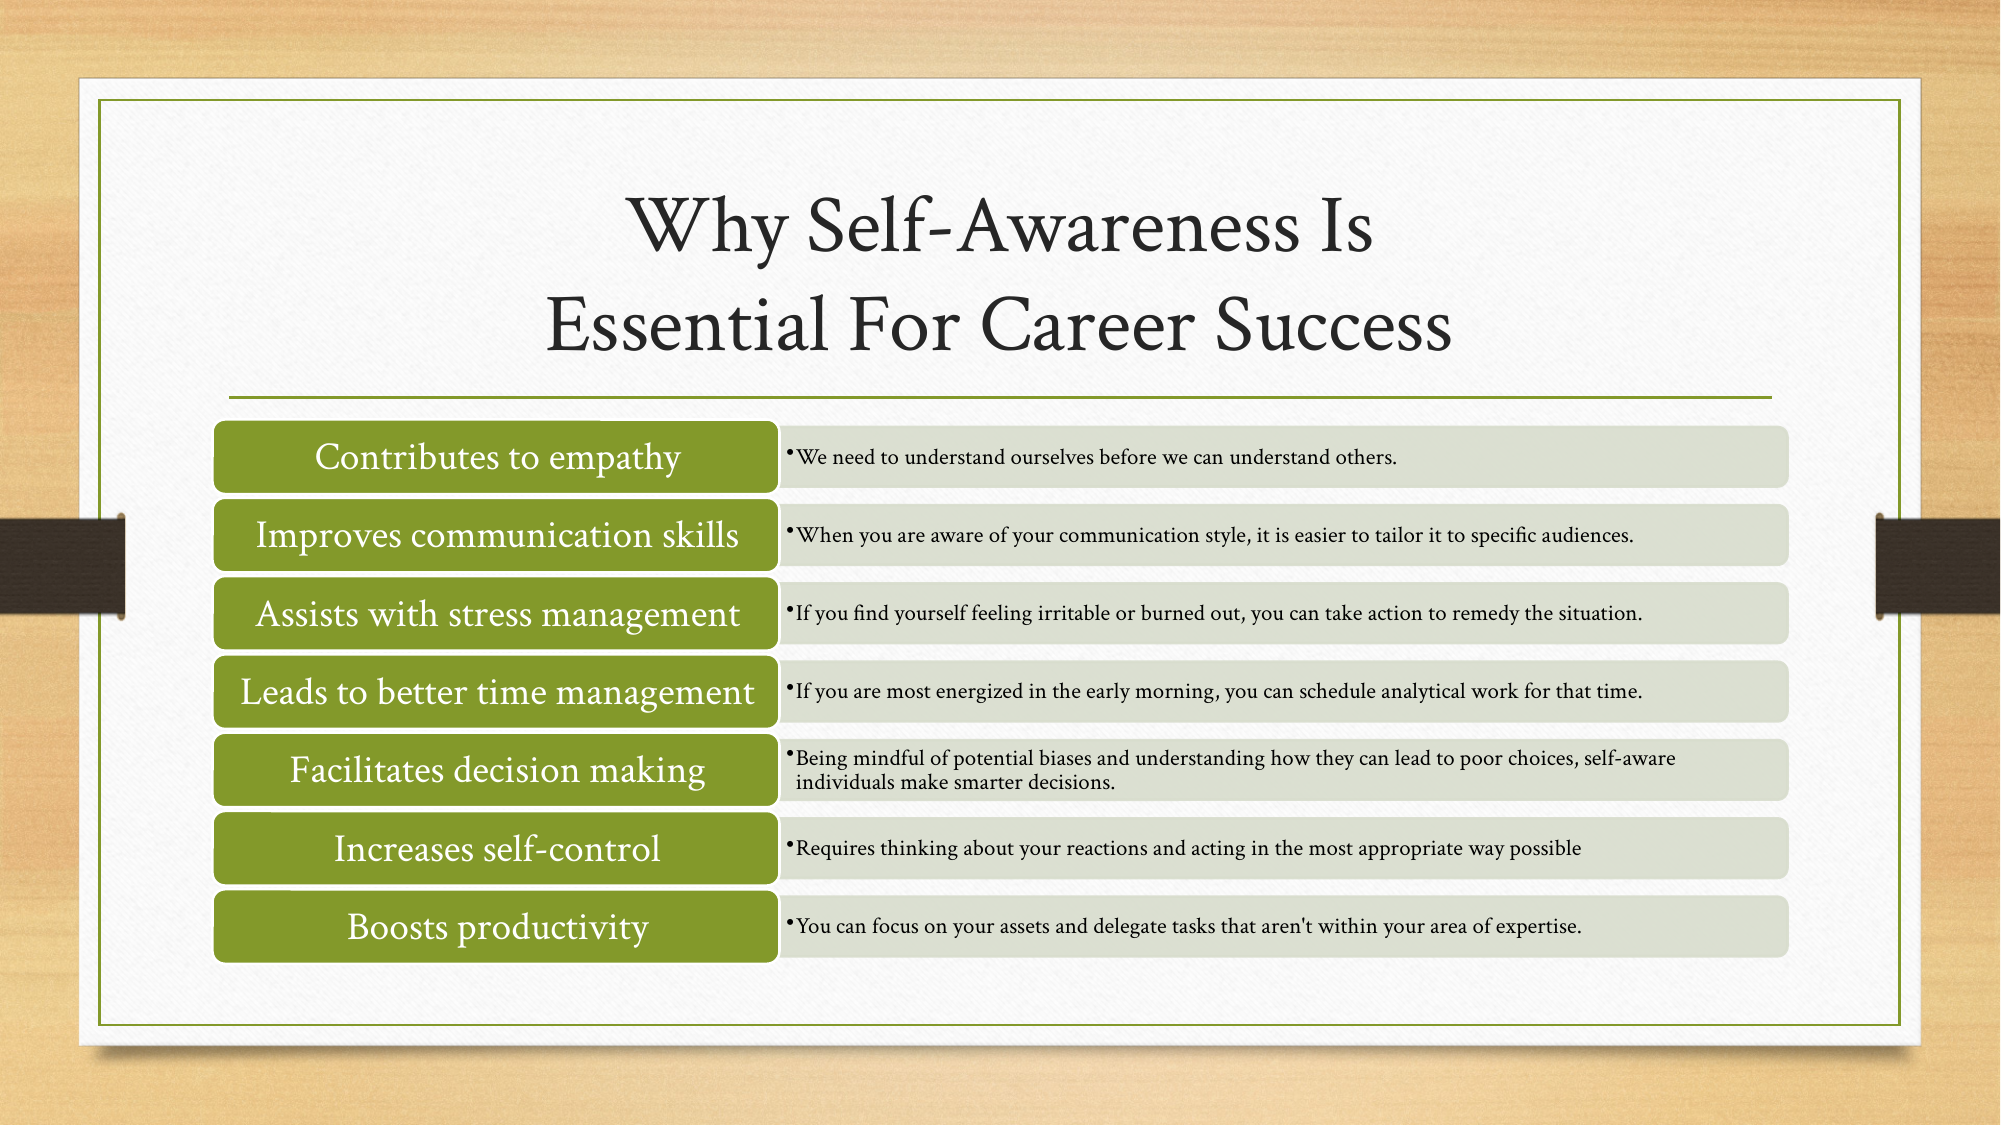

# Why Self-Awareness Is Essential For Career Success
We need to understand ourselves before we can understand others.
Contributes to empathy
When you are aware of your communication style, it is easier to tailor it to specific audiences.
Improves communication skills
If you find yourself feeling irritable or burned out, you can take action to remedy the situation.
Assists with stress management
If you are most energized in the early morning, you can schedule analytical work for that time.
Leads to better time management
Being mindful of potential biases and understanding how they can lead to poor choices, self-aware individuals make smarter decisions.
Facilitates decision making
Requires thinking about your reactions and acting in the most appropriate way possible
Increases self-control
You can focus on your assets and delegate tasks that aren't within your area of expertise.
Boosts productivity